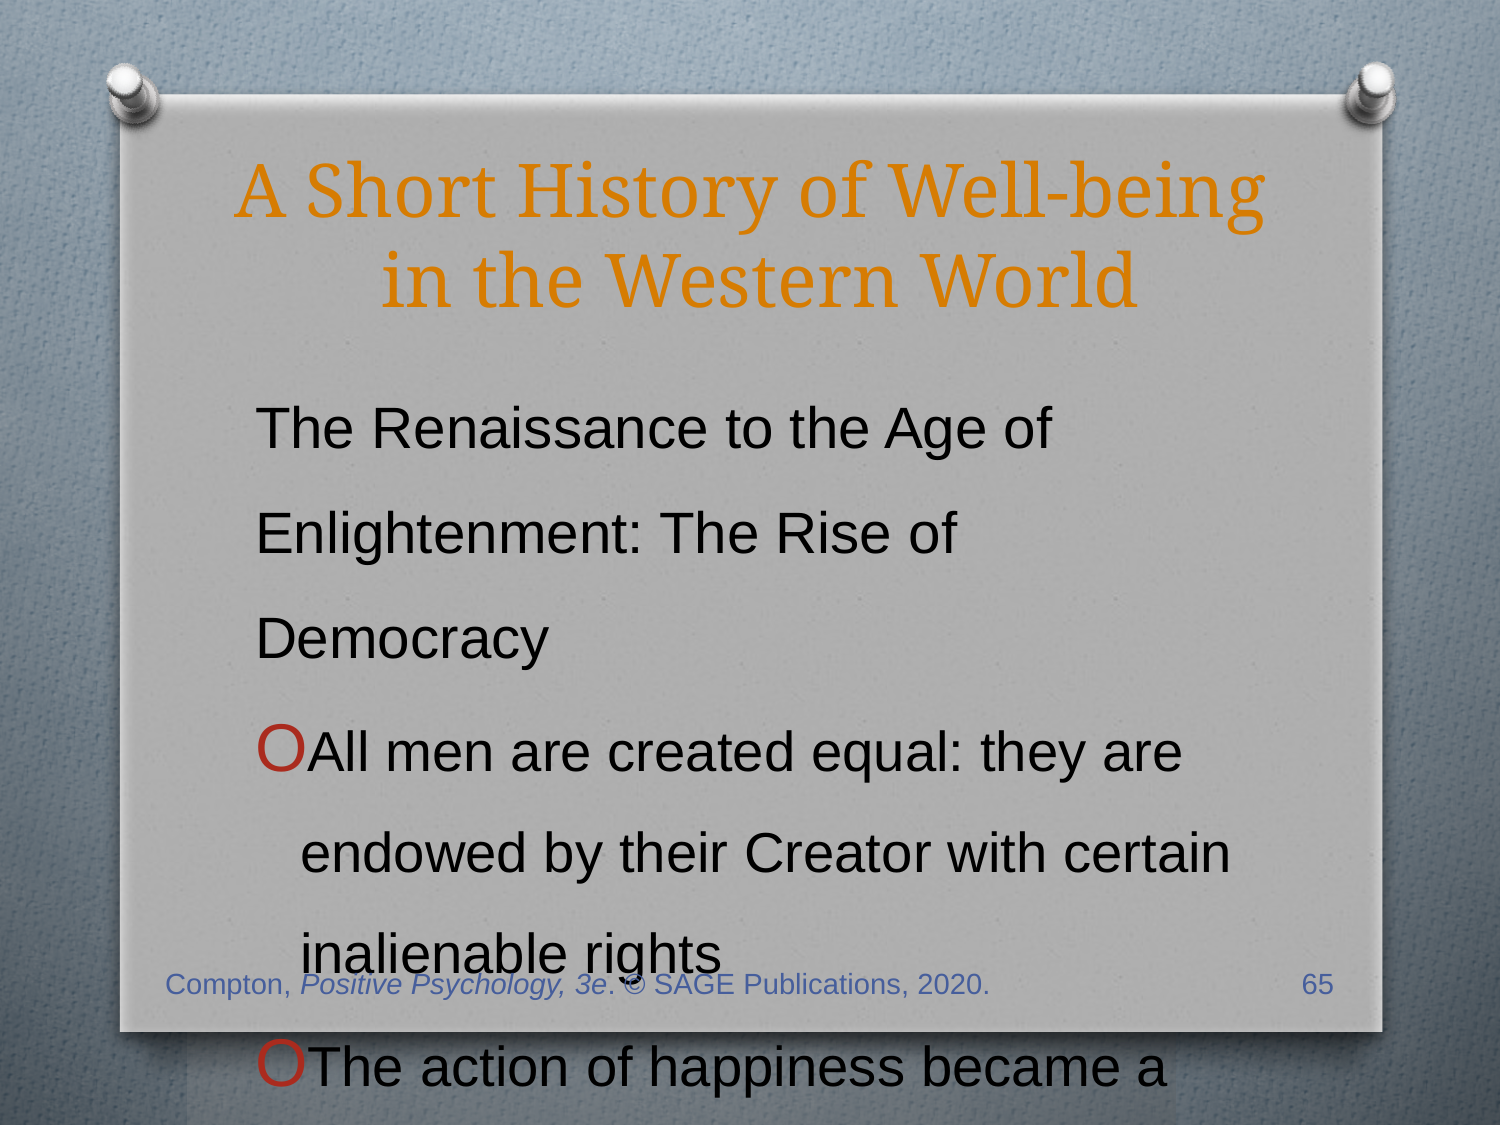

# A Short History of Well-being in the Western World
The Renaissance to the Age of Enlightenment: The Rise of Democracy
All men are created equal: they are endowed by their Creator with certain inalienable rights
The action of happiness became a right as well as a personal choice
Compton, Positive Psychology, 3e. © SAGE Publications, 2020.
65